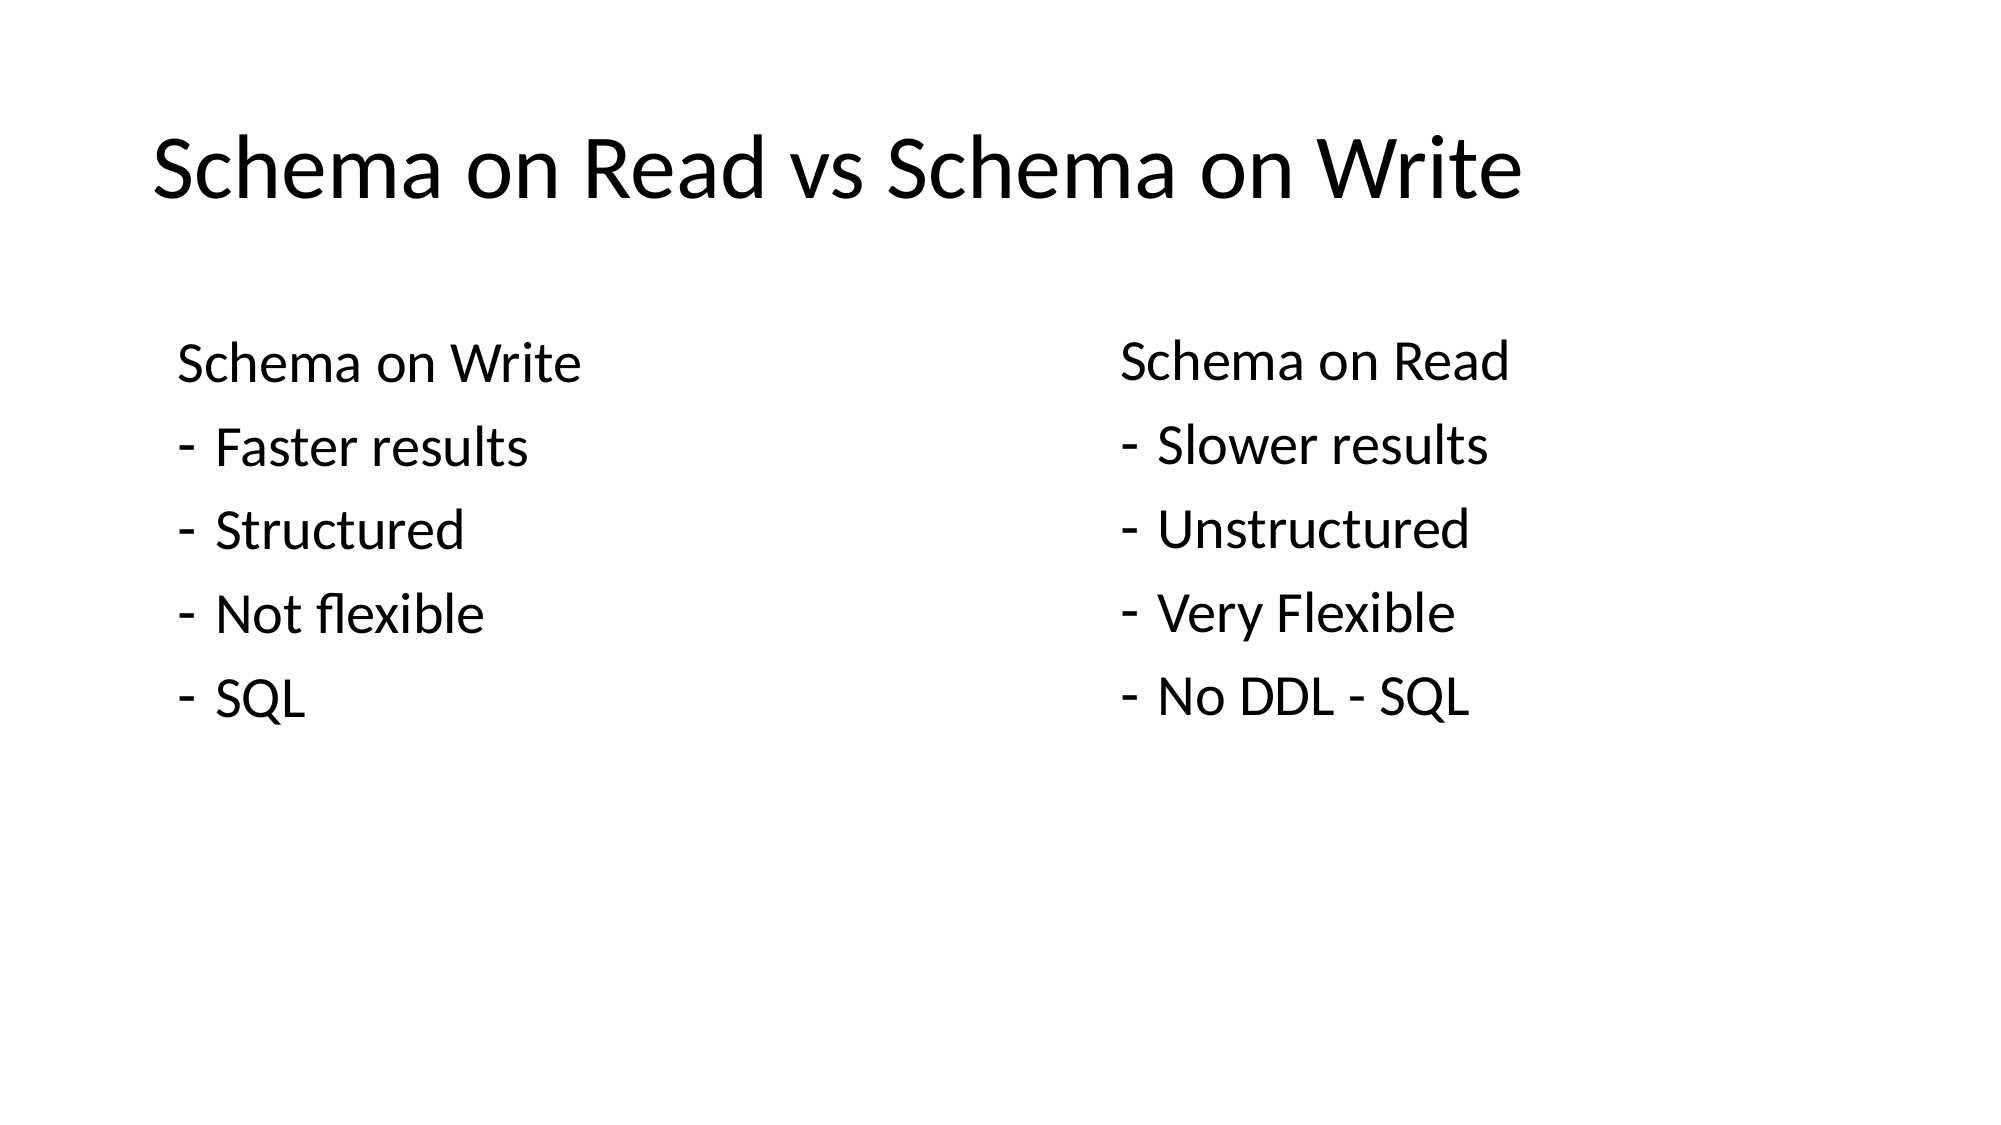

# Schema on Read vs Schema on Write
Schema on Read
Slower results
Unstructured
Very Flexible
No DDL - SQL
Schema on Write
Faster results
Structured
Not flexible
SQL